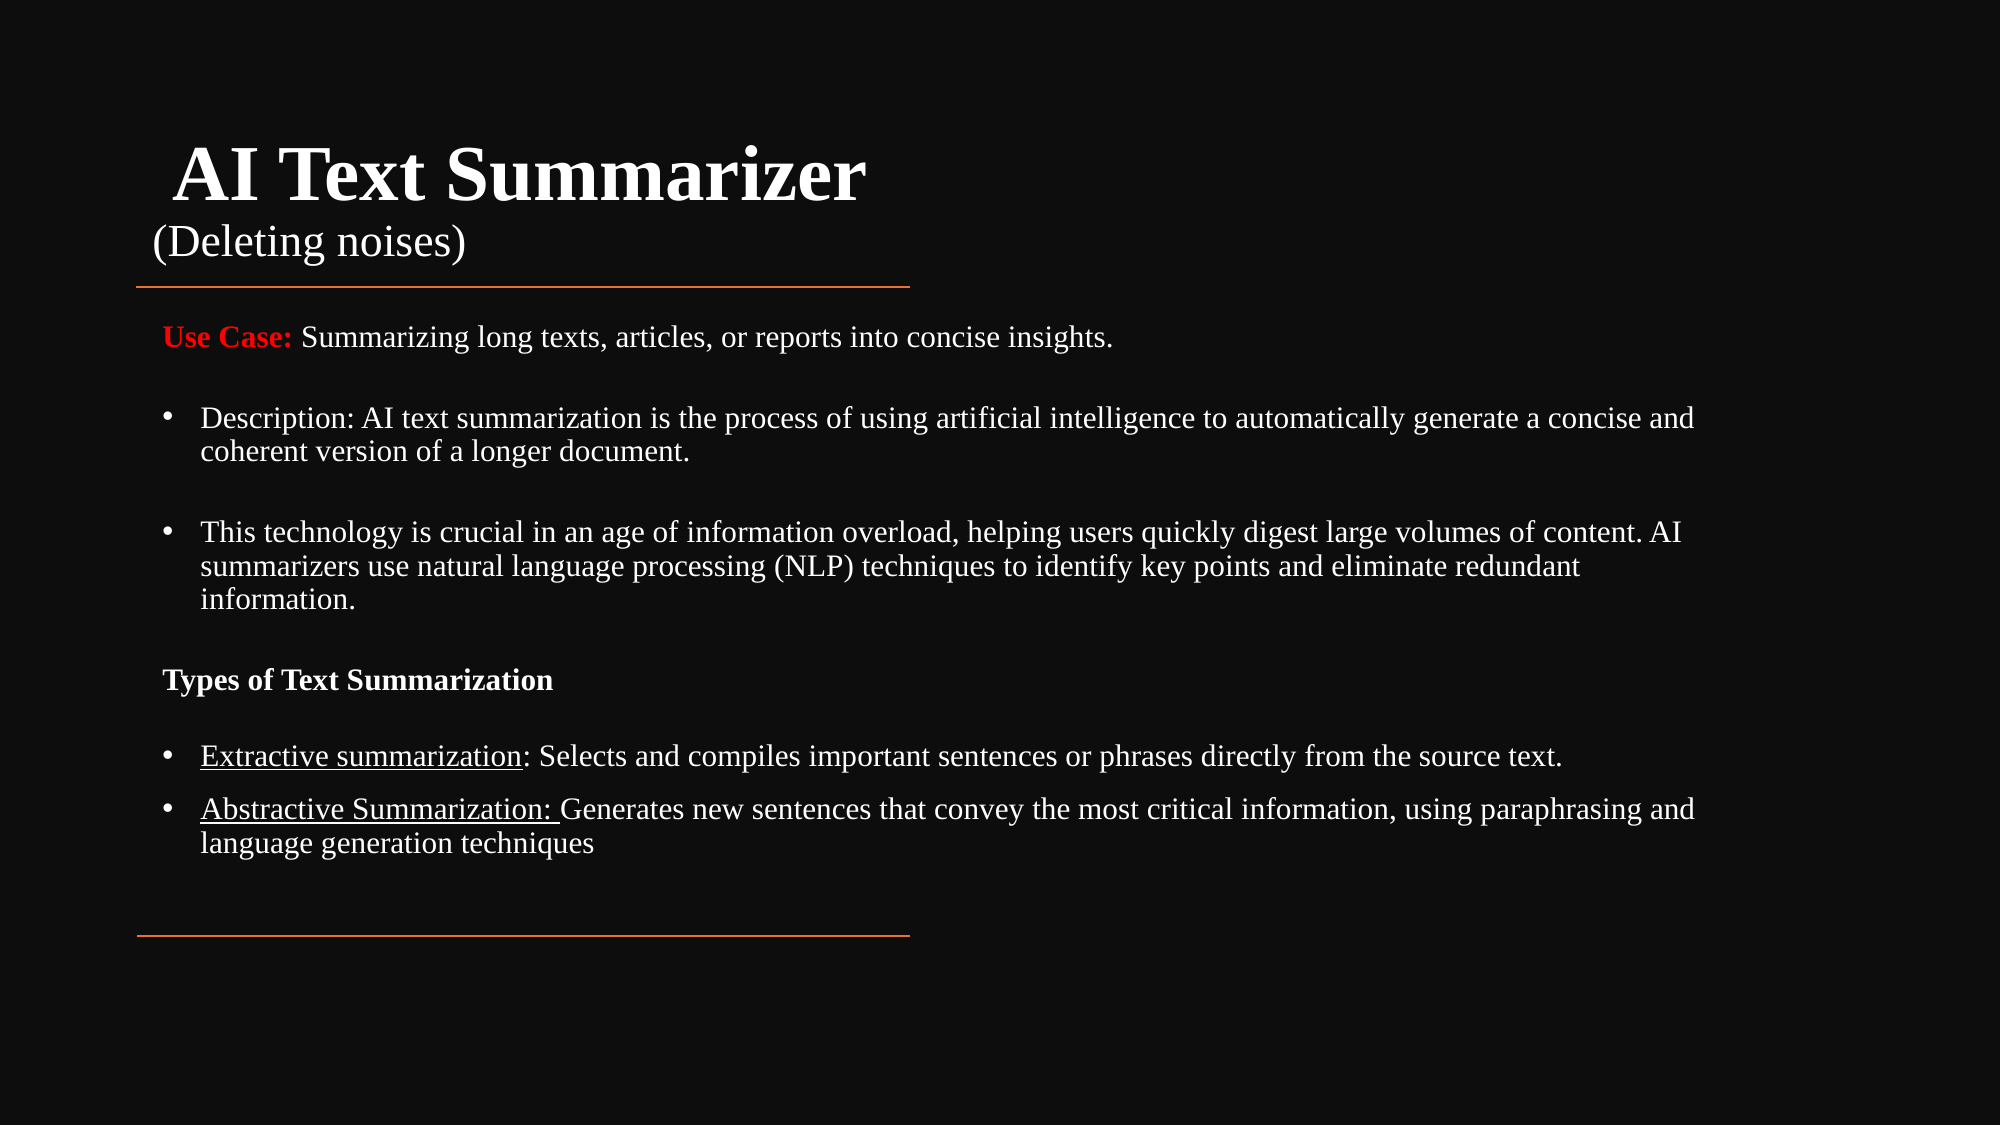

# AI Text Summarizer  (Deleting noises)
Use Case: Summarizing long texts, articles, or reports into concise insights.
Description: AI text summarization is the process of using artificial intelligence to automatically generate a concise and coherent version of a longer document.
This technology is crucial in an age of information overload, helping users quickly digest large volumes of content. AI summarizers use natural language processing (NLP) techniques to identify key points and eliminate redundant information.
Types of Text Summarization
Extractive summarization: Selects and compiles important sentences or phrases directly from the source text.
Abstractive Summarization: Generates new sentences that convey the most critical information, using paraphrasing and language generation techniques